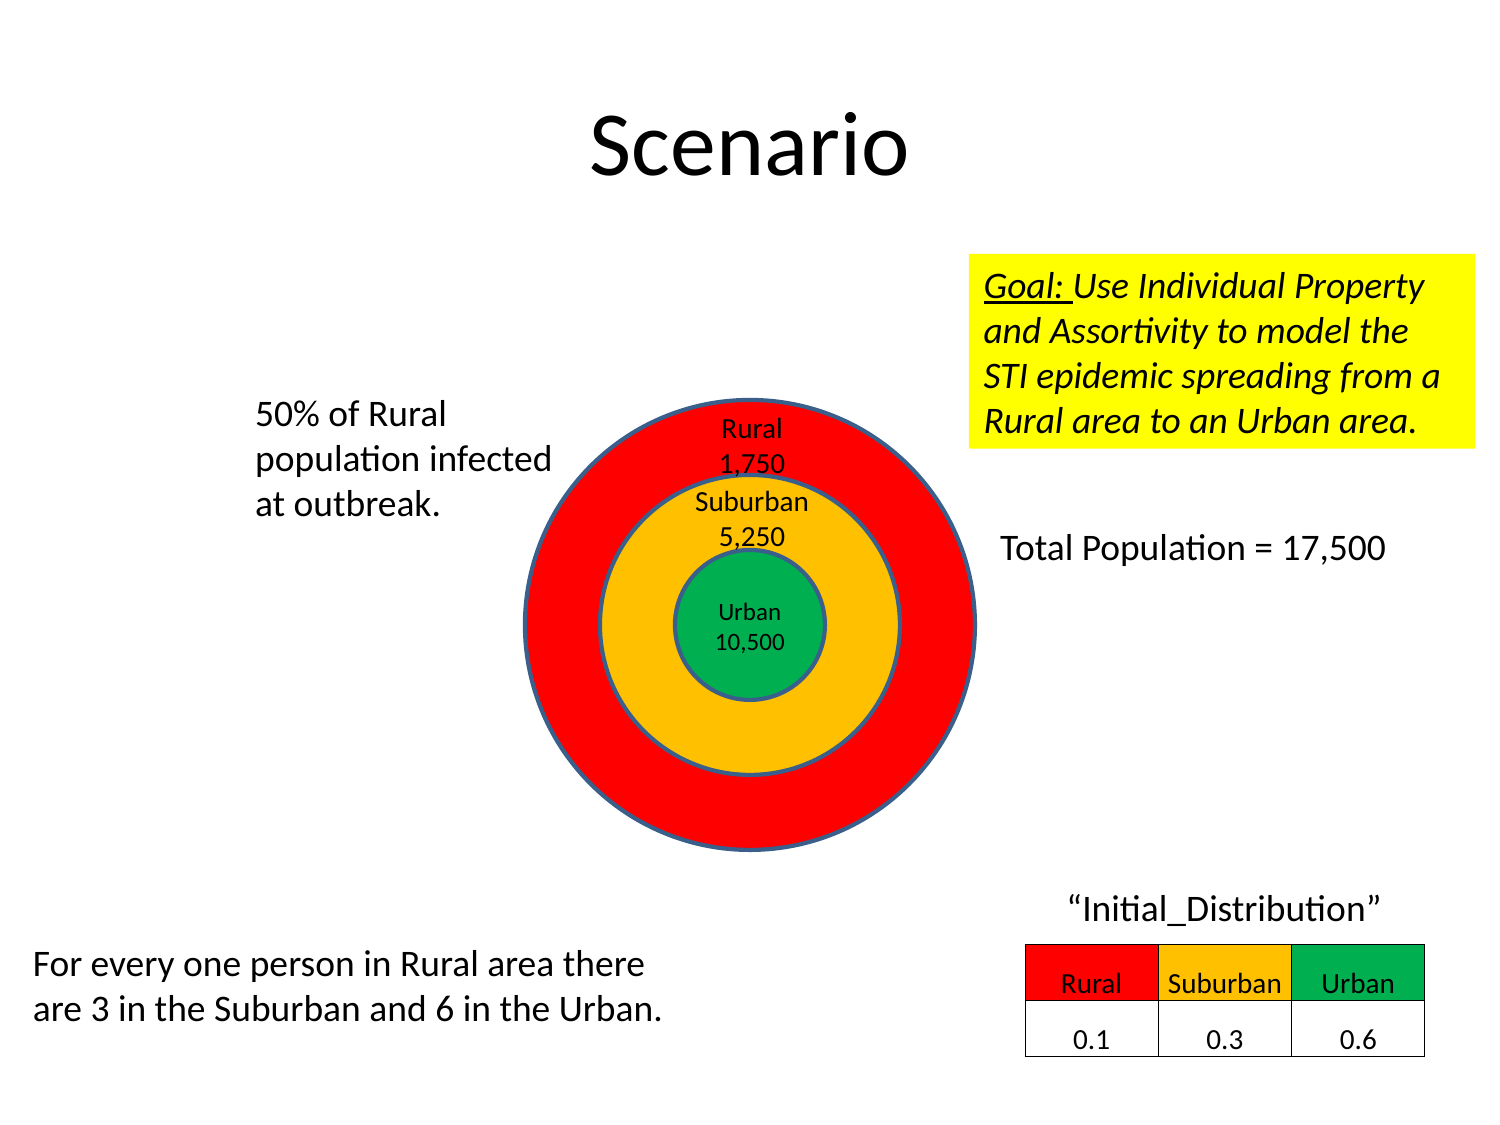

# Scenario
Goal: Use Individual Property and Assortivity to model the STI epidemic spreading from a Rural area to an Urban area.
50% of Rural population infected at outbreak.

Urban
10,500
Rural
1,750
Suburban
5,250
Total Population = 17,500
“Initial_Distribution”
For every one person in Rural area there are 3 in the Suburban and 6 in the Urban.
| Rural | Suburban | Urban |
| --- | --- | --- |
| 0.1 | 0.3 | 0.6 |